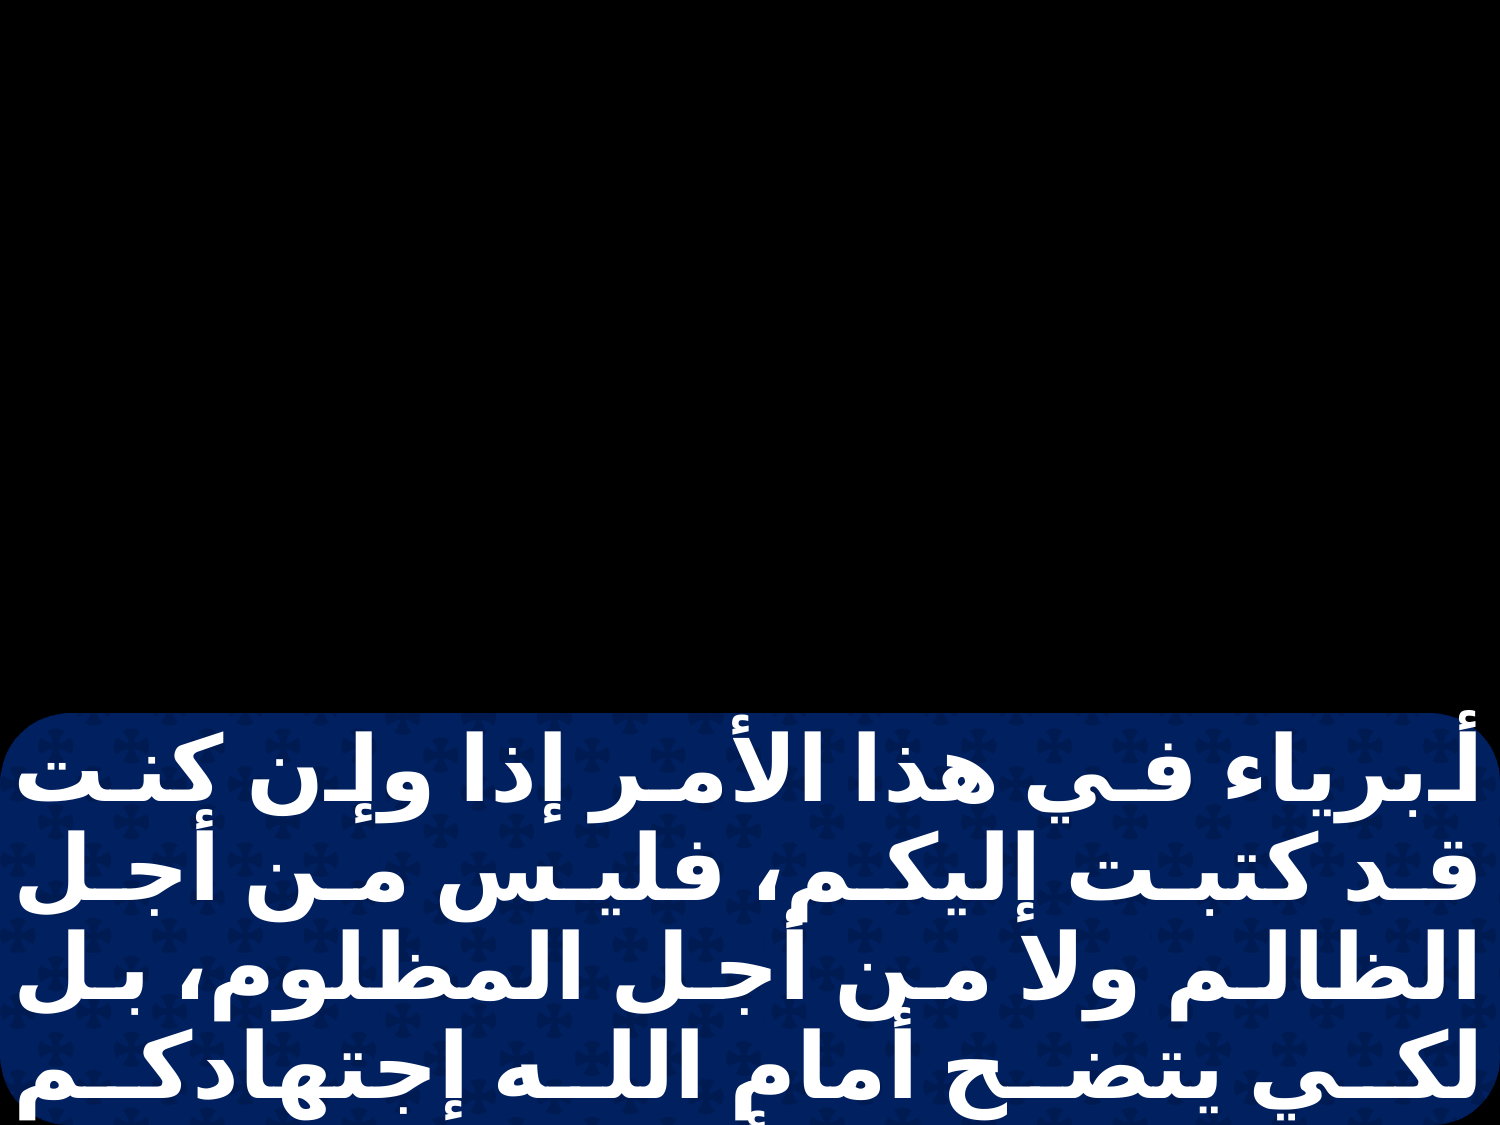

أبرياء في هذا الأمر إذا وإن كنت قد كتبت إليكم، فليس من أجل الظالم ولا من أجل المظلوم، بل لكي يتضح أمام الله إجتهادكم الذي صنعتموه لأجلنا عندكم من أجل هذا قد تعزينا بتعزيتكم. ولكن فرحنا